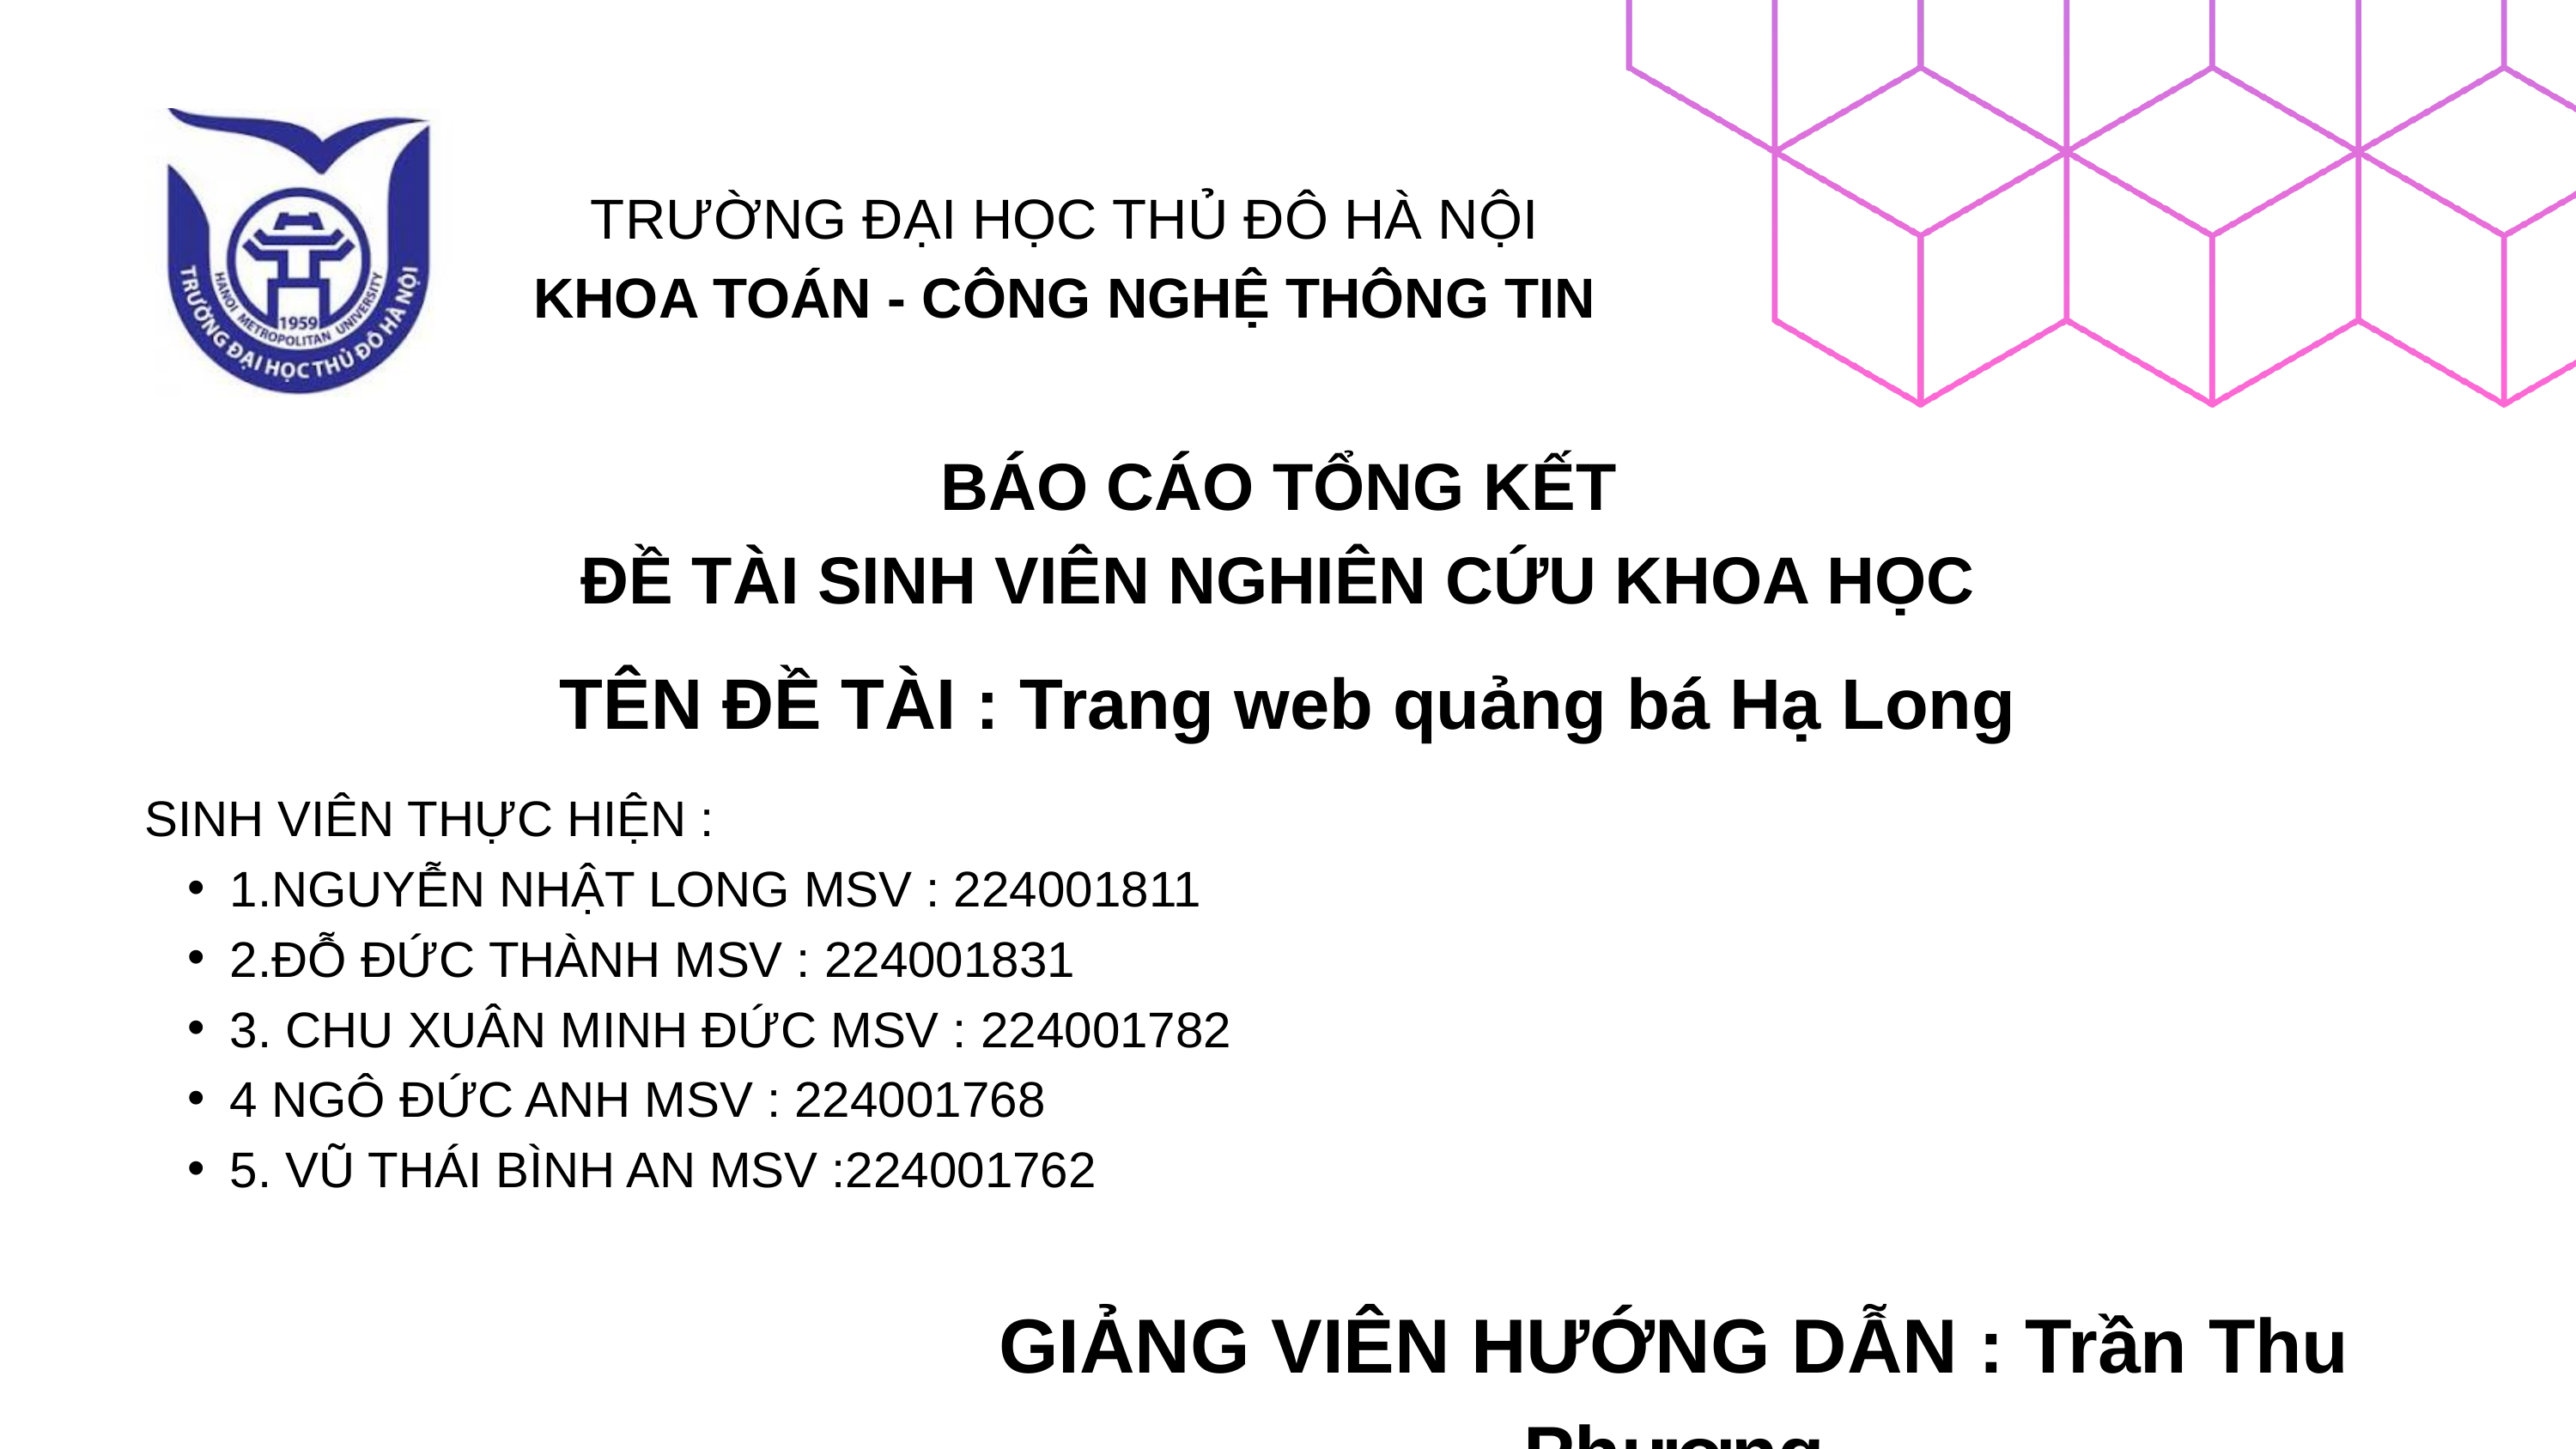

TRƯỜNG ĐẠI HỌC THỦ ĐÔ HÀ NỘI
KHOA TOÁN - CÔNG NGHỆ THÔNG TIN
BÁO CÁO TỔNG KẾT
ĐỀ TÀI SINH VIÊN NGHIÊN CỨU KHOA HỌC
TÊN ĐỀ TÀI : Trang web quảng bá Hạ Long
SINH VIÊN THỰC HIỆN :
1.NGUYỄN NHẬT LONG MSV : 224001811
2.ĐỖ ĐỨC THÀNH MSV : 224001831
3. CHU XUÂN MINH ĐỨC MSV : 224001782
4 NGÔ ĐỨC ANH MSV : 224001768
5. VŨ THÁI BÌNH AN MSV :224001762

GIẢNG VIÊN HƯỚNG DẪN : Trần Thu Phương